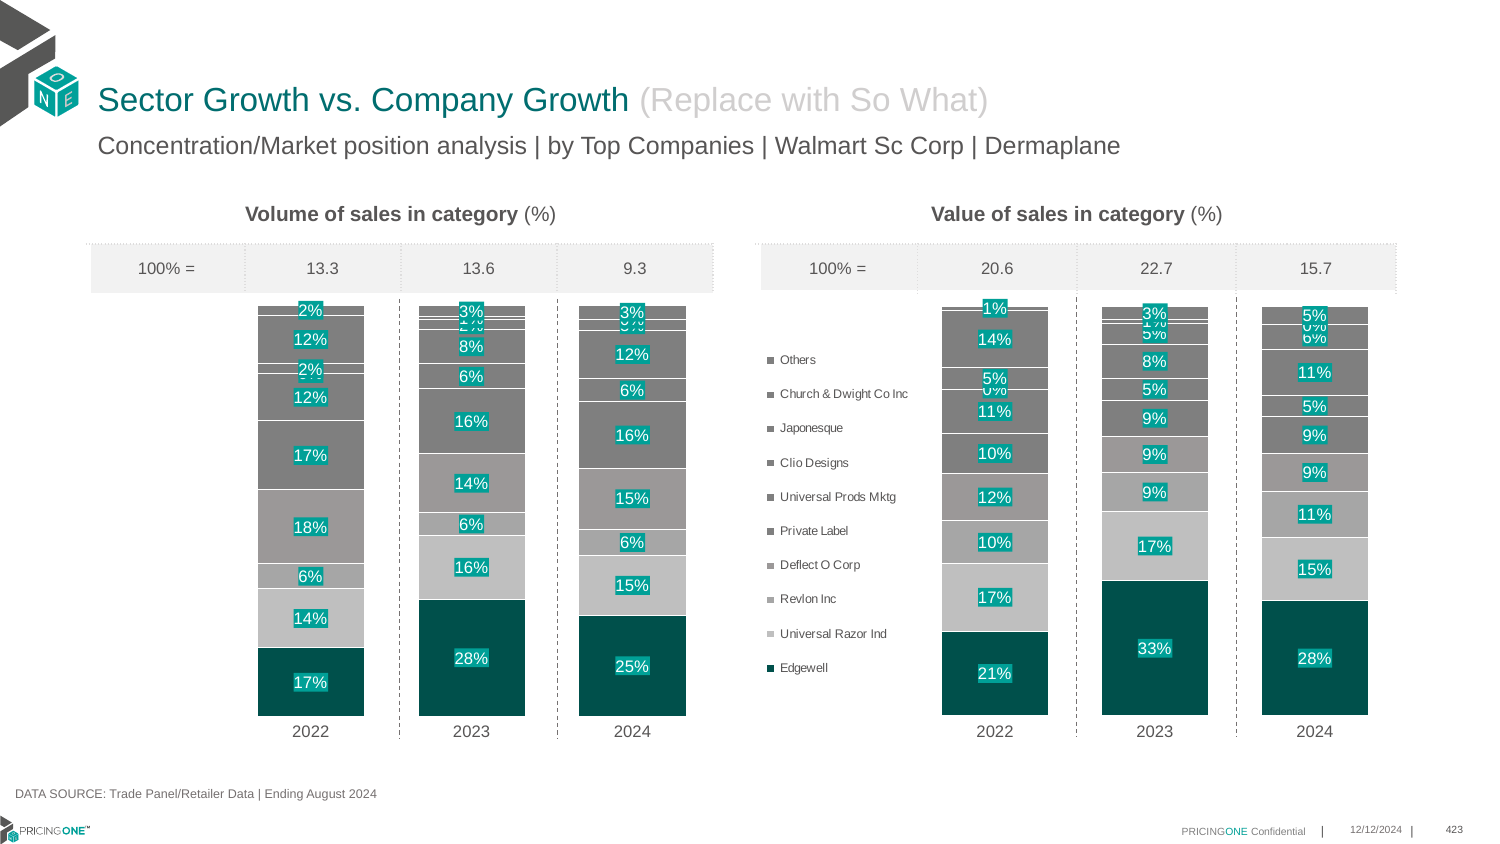

# Sector Growth vs. Company Growth (Replace with So What)
Concentration/Market position analysis | by Top Companies | Walmart Sc Corp | Dermaplane
| Volume of sales in category (%) |  |  |  |
| --- | --- | --- | --- |
| 100% = | 13.3 | 13.6 | 9.3 |
| Value of sales in category (%) |  |  |  |
| --- | --- | --- | --- |
| 100% = | 20.6 | 22.7 | 15.7 |

### Chart

| Category | Edgewell | Universal Razor Ind | Revlon Inc | Deflect O Corp | Private Label | Universal Prods Mktg | Clio Designs | Japonesque | Church & Dwight Co Inc | Others |
|---|---|---|---|---|---|---|---|---|---|---|
| 2022 | 0.16624781086308946 | 0.14386516385155554 | 0.0611428810265513 | 0.1799724896421959 | 0.16764614736379155 | 0.11524881887332546 | 1.5061789107088192e-07 | 0.02339969432099007 | 0.11860104596594453 | 0.02387579747466513 |
| 2023 | 0.2847796676361318 | 0.15566596515588726 | 0.05518736147981388 | 0.14298022813380604 | 0.15803570607740253 | 0.06128186354996325 | 0.08294718370327822 | 0.02385126843764123 | 0.007144598618282403 | 0.028126157207793424 |
| 2024 | 0.24588569103544167 | 0.14539899815961005 | 0.06360064346284325 | 0.1492701223603338 | 0.16112945513140062 | 0.05693395883238979 | 0.1168863727611508 | 0.02739793649981003 | 0.0003070729715965585 | 0.03318974878542347 |

### Chart

| Category | Edgewell | Universal Razor Ind | Revlon Inc | Deflect O Corp | Private Label | Universal Prods Mktg | Clio Designs | Japonesque | Church & Dwight Co Inc | Others |
|---|---|---|---|---|---|---|---|---|---|---|
| 2022 | 0.20658557185146204 | 0.1651853062480358 | 0.10380626876788143 | 0.11664985493340732 | 0.09595432388349875 | 0.10925445226753015 | 2.4219746339815053e-07 | 0.0524188454427544 | 0.13929614123250994 | 0.010848993175456755 |
| 2023 | 0.3294098841638197 | 0.16999191602823358 | 0.09396763299869959 | 0.08867318899178377 | 0.08821008930622705 | 0.053812112947845006 | 0.08246999779071305 | 0.05167571968965622 | 0.00882568928717068 | 0.032963768795851354 |
| 2024 | 0.2812427846379622 | 0.15420446179974923 | 0.11252766984735076 | 0.09118374819107825 | 0.09232513437590566 | 0.04945065210453439 | 0.11408040141085535 | 0.0590454376913137 | 0.00044348273270807903 | 0.04549622720854241 |
DATA SOURCE: Trade Panel/Retailer Data | Ending August 2024

12/12/2024
423